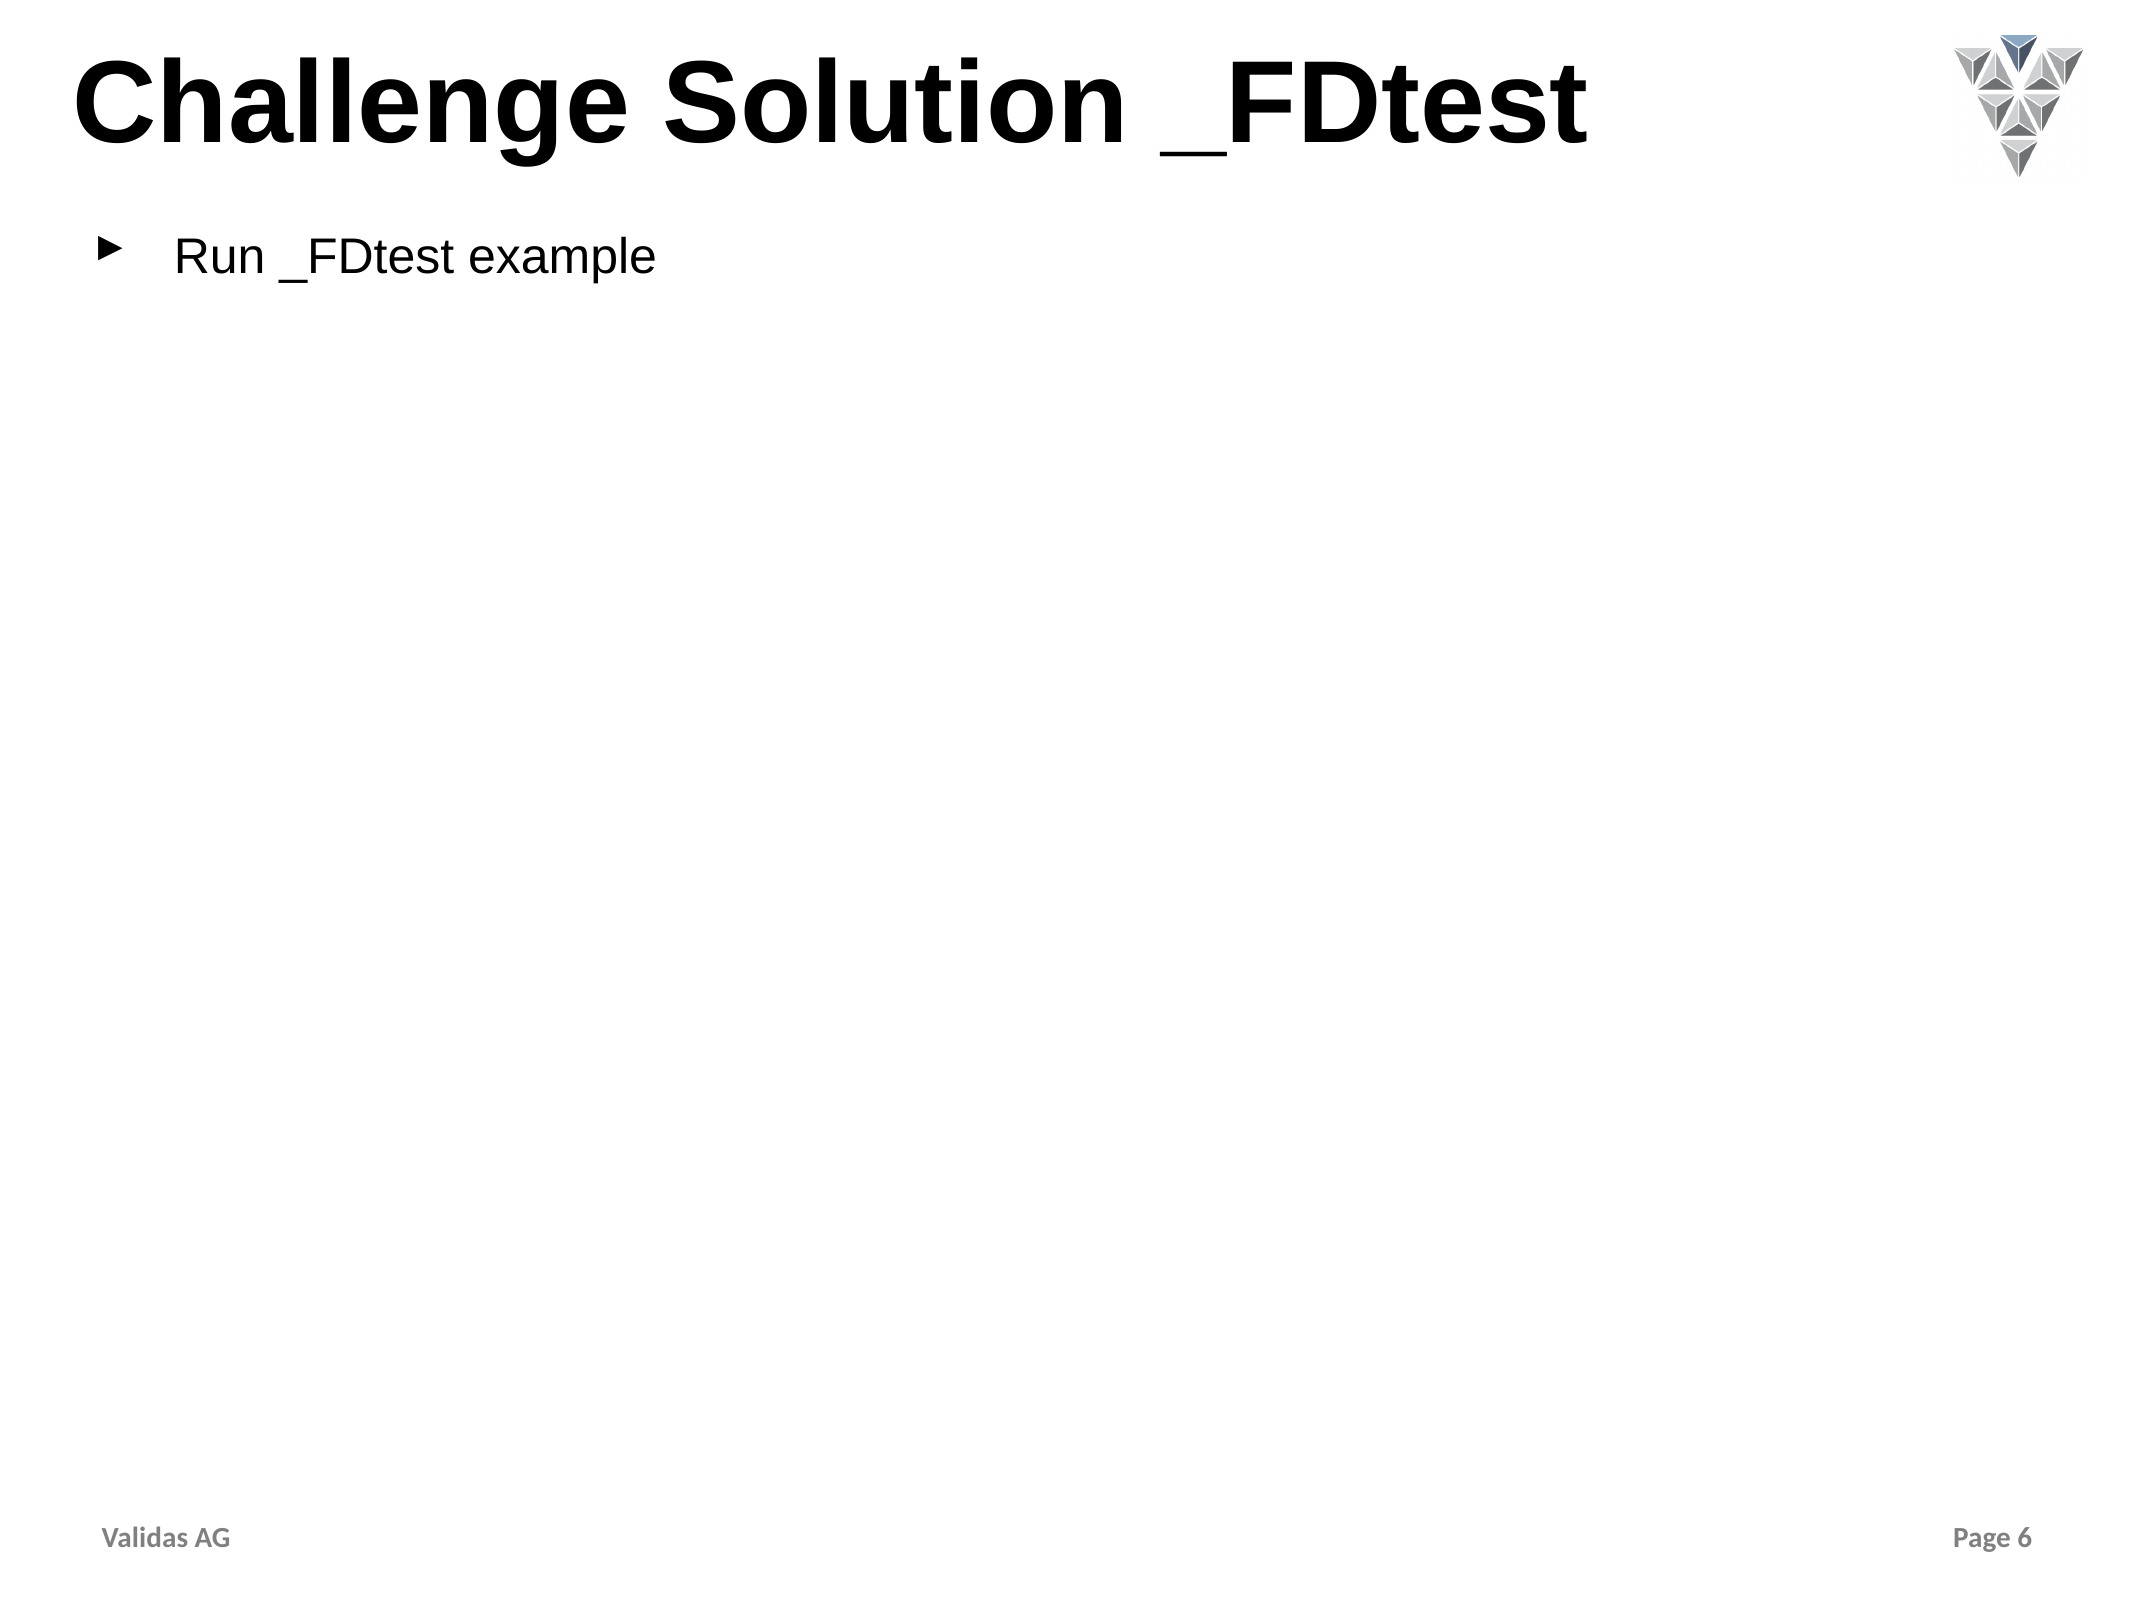

# Challenge Solution _FDtest
Run _FDtest example